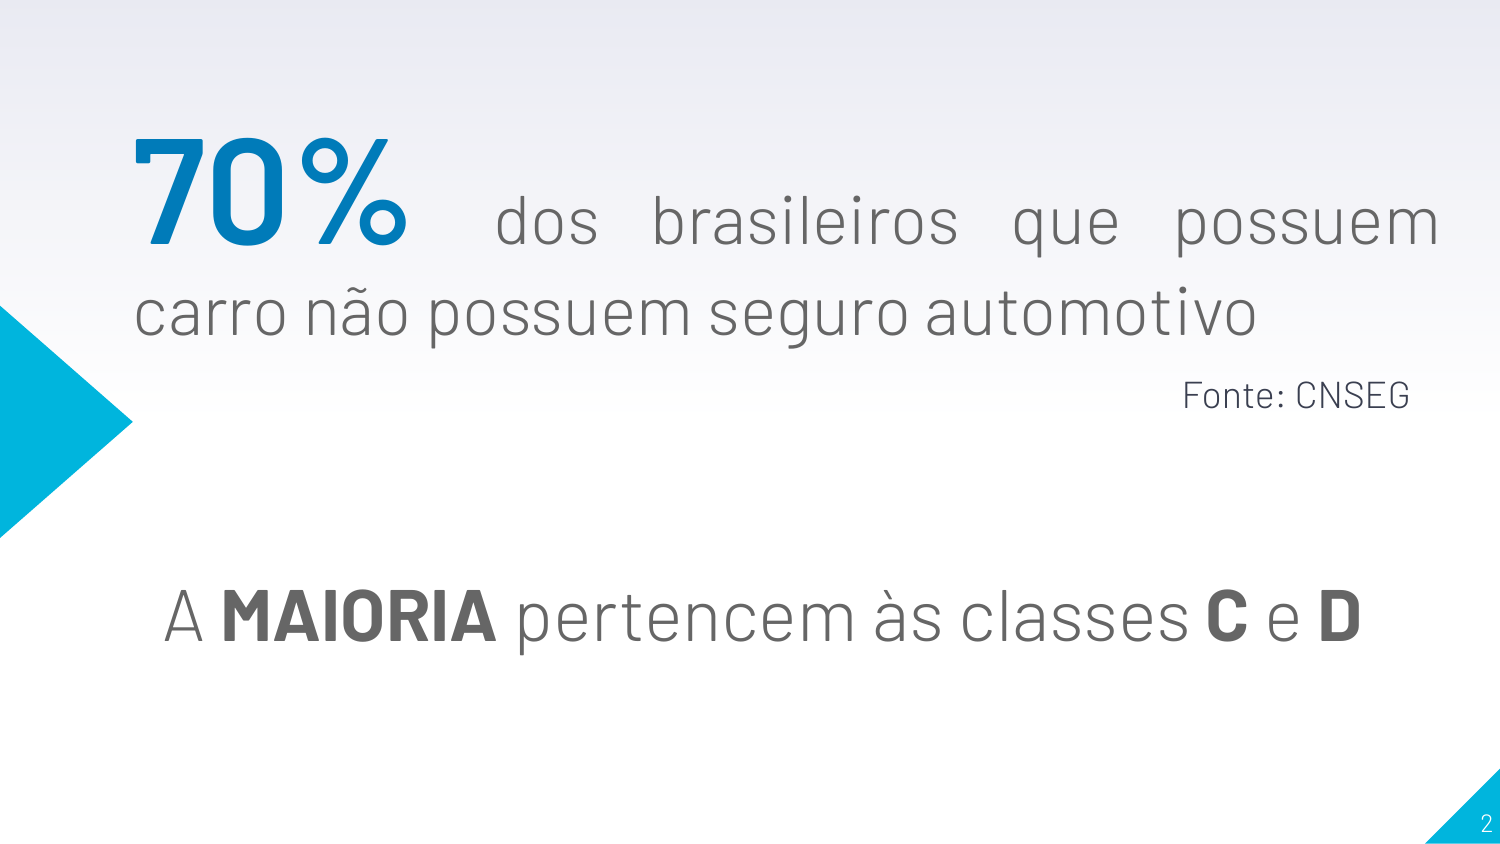

70% dos brasileiros que possuem carro não possuem seguro automotivo

Fonte: CNSEG
A MAIORIA pertencem às classes C e D
2